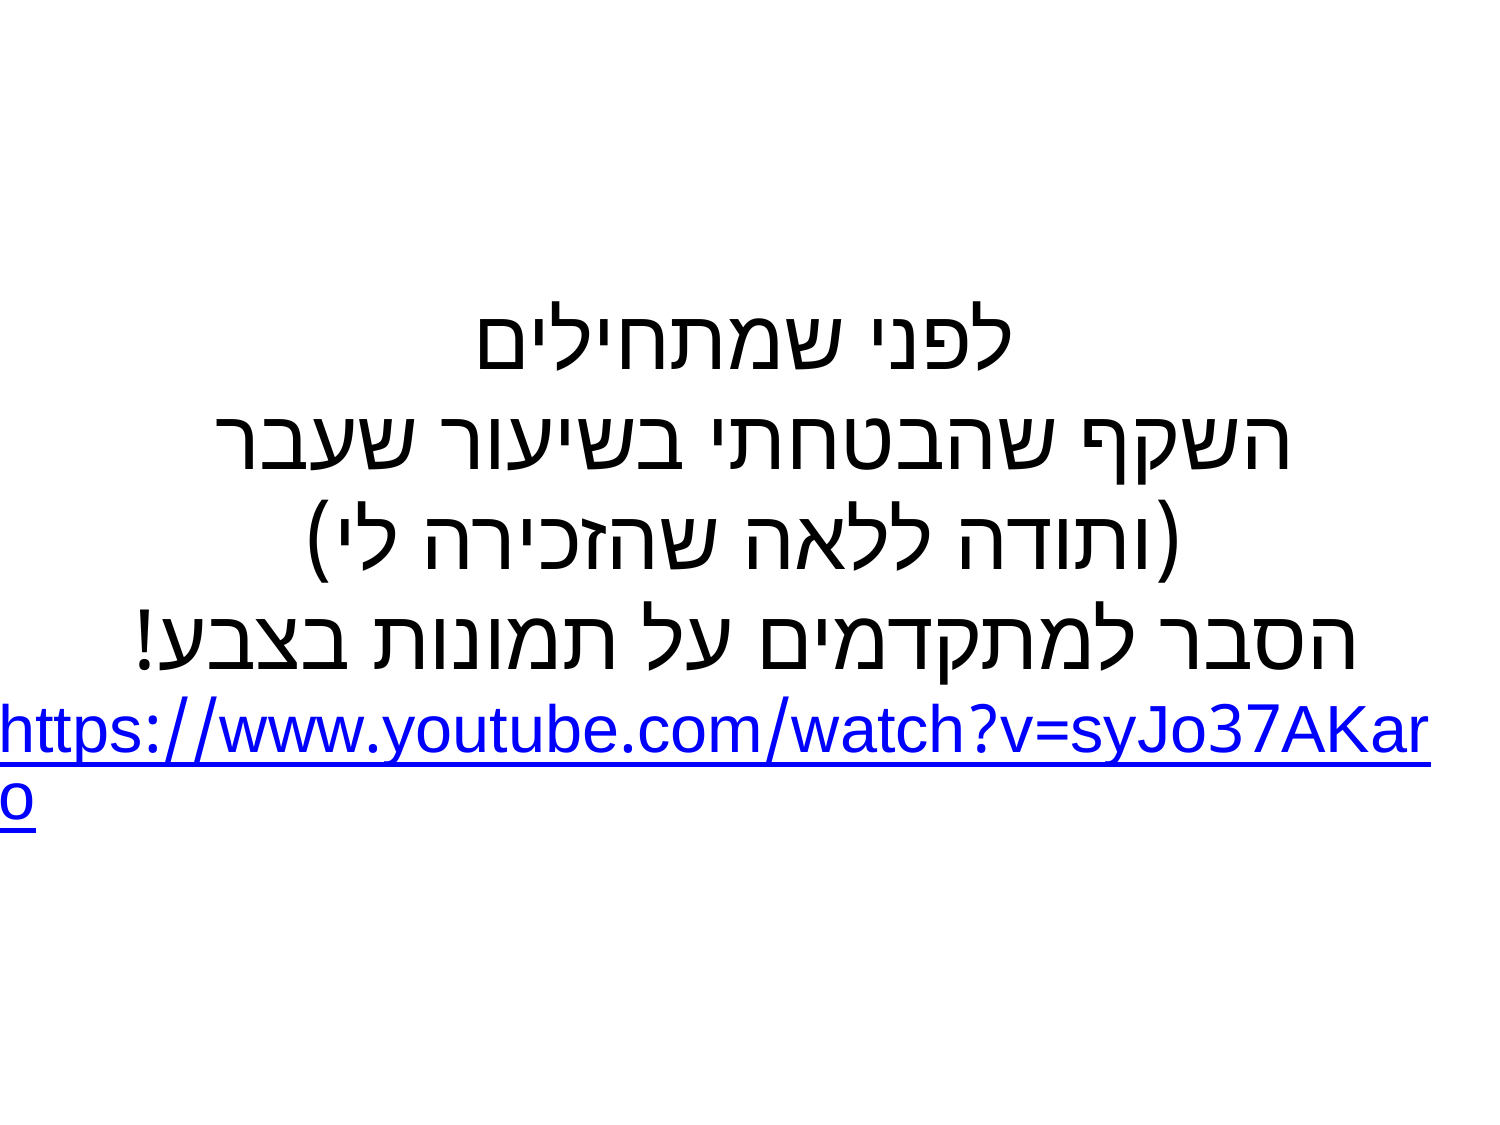

לפני שמתחילים
השקף שהבטחתי בשיעור שעבר
(ותודה ללאה שהזכירה לי)
הסבר למתקדמים על תמונות בצבע!
https://www.youtube.com/watch?v=syJo37AKaro